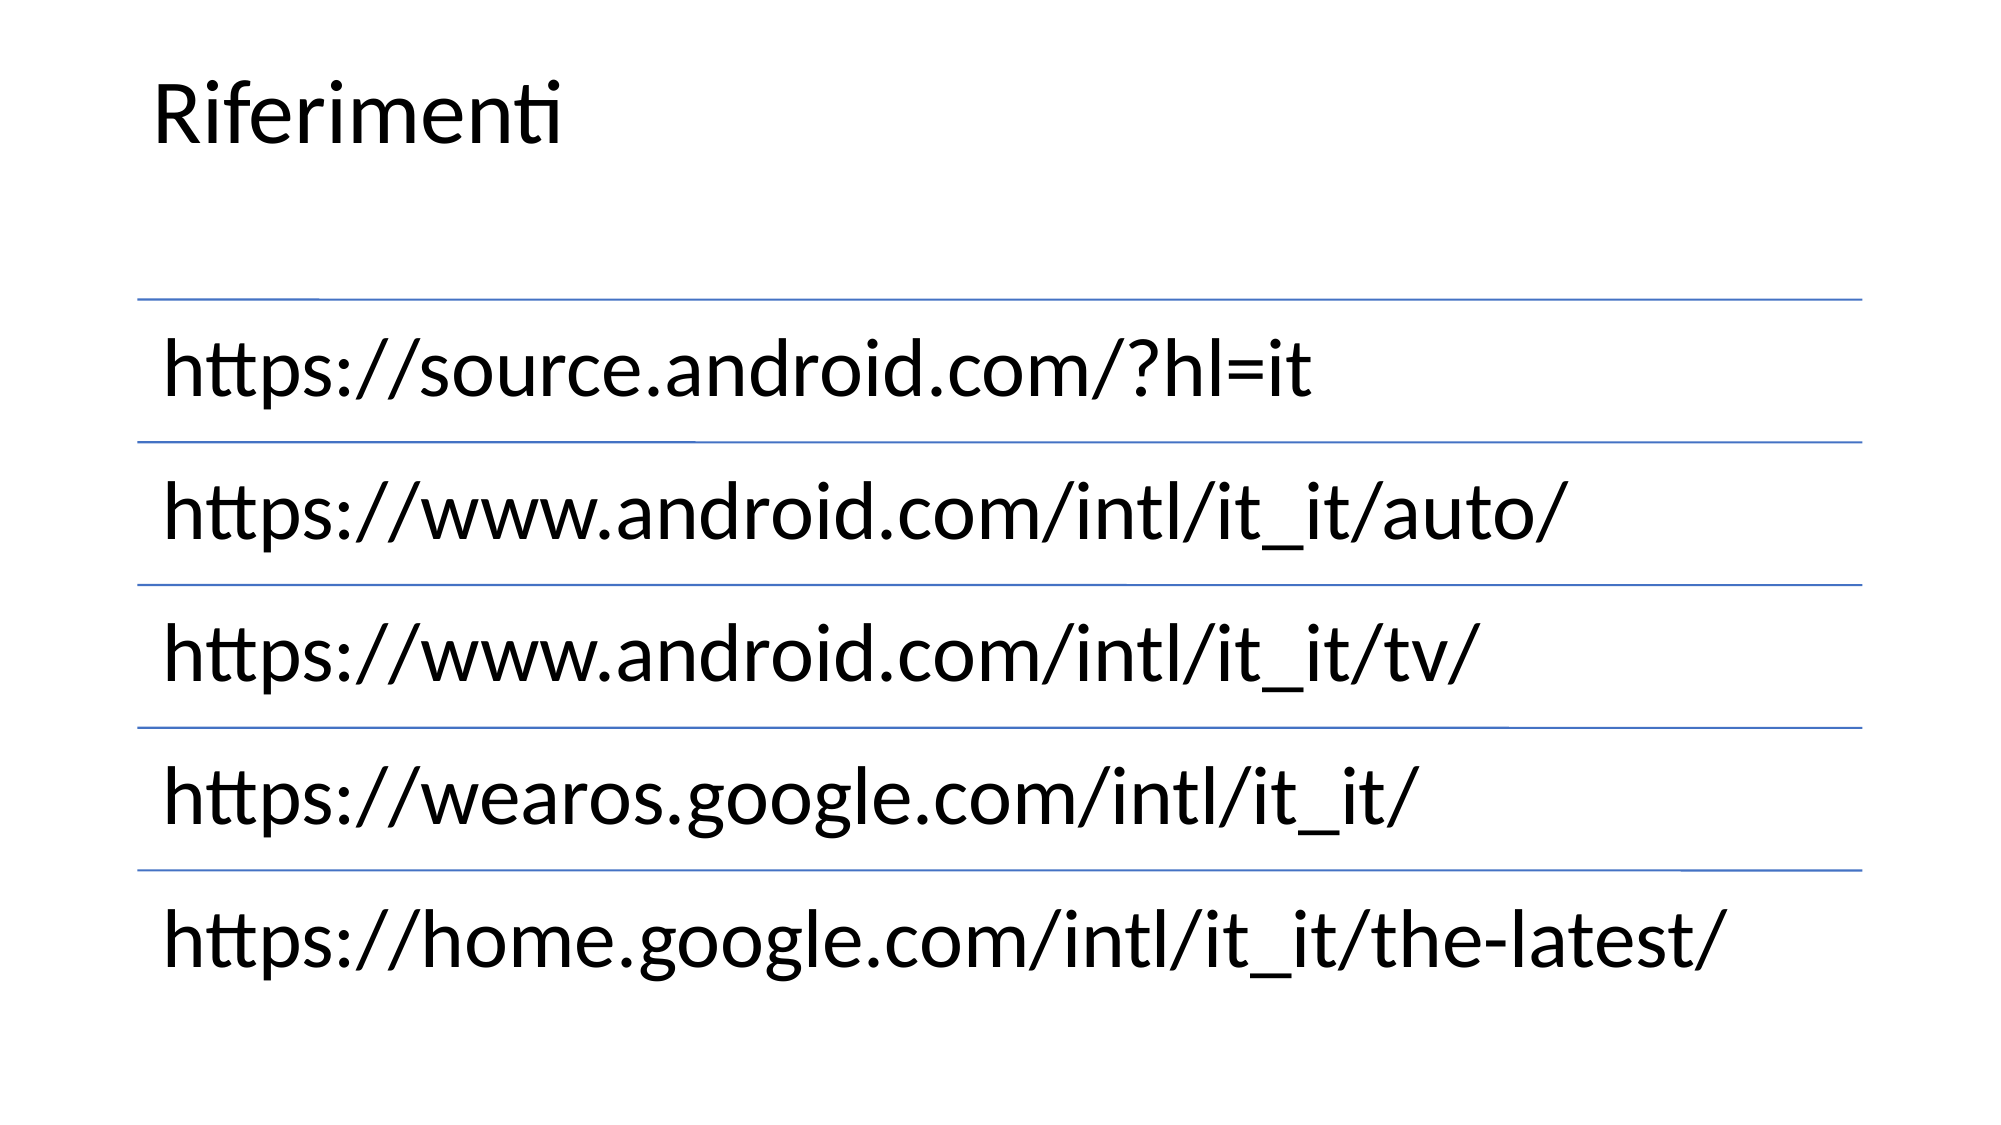

# Riferimenti
https://source.android.com/?hl=it
https://www.android.com/intl/it_it/auto/
https://www.android.com/intl/it_it/tv/
https://wearos.google.com/intl/it_it/
https://home.google.com/intl/it_it/the-latest/